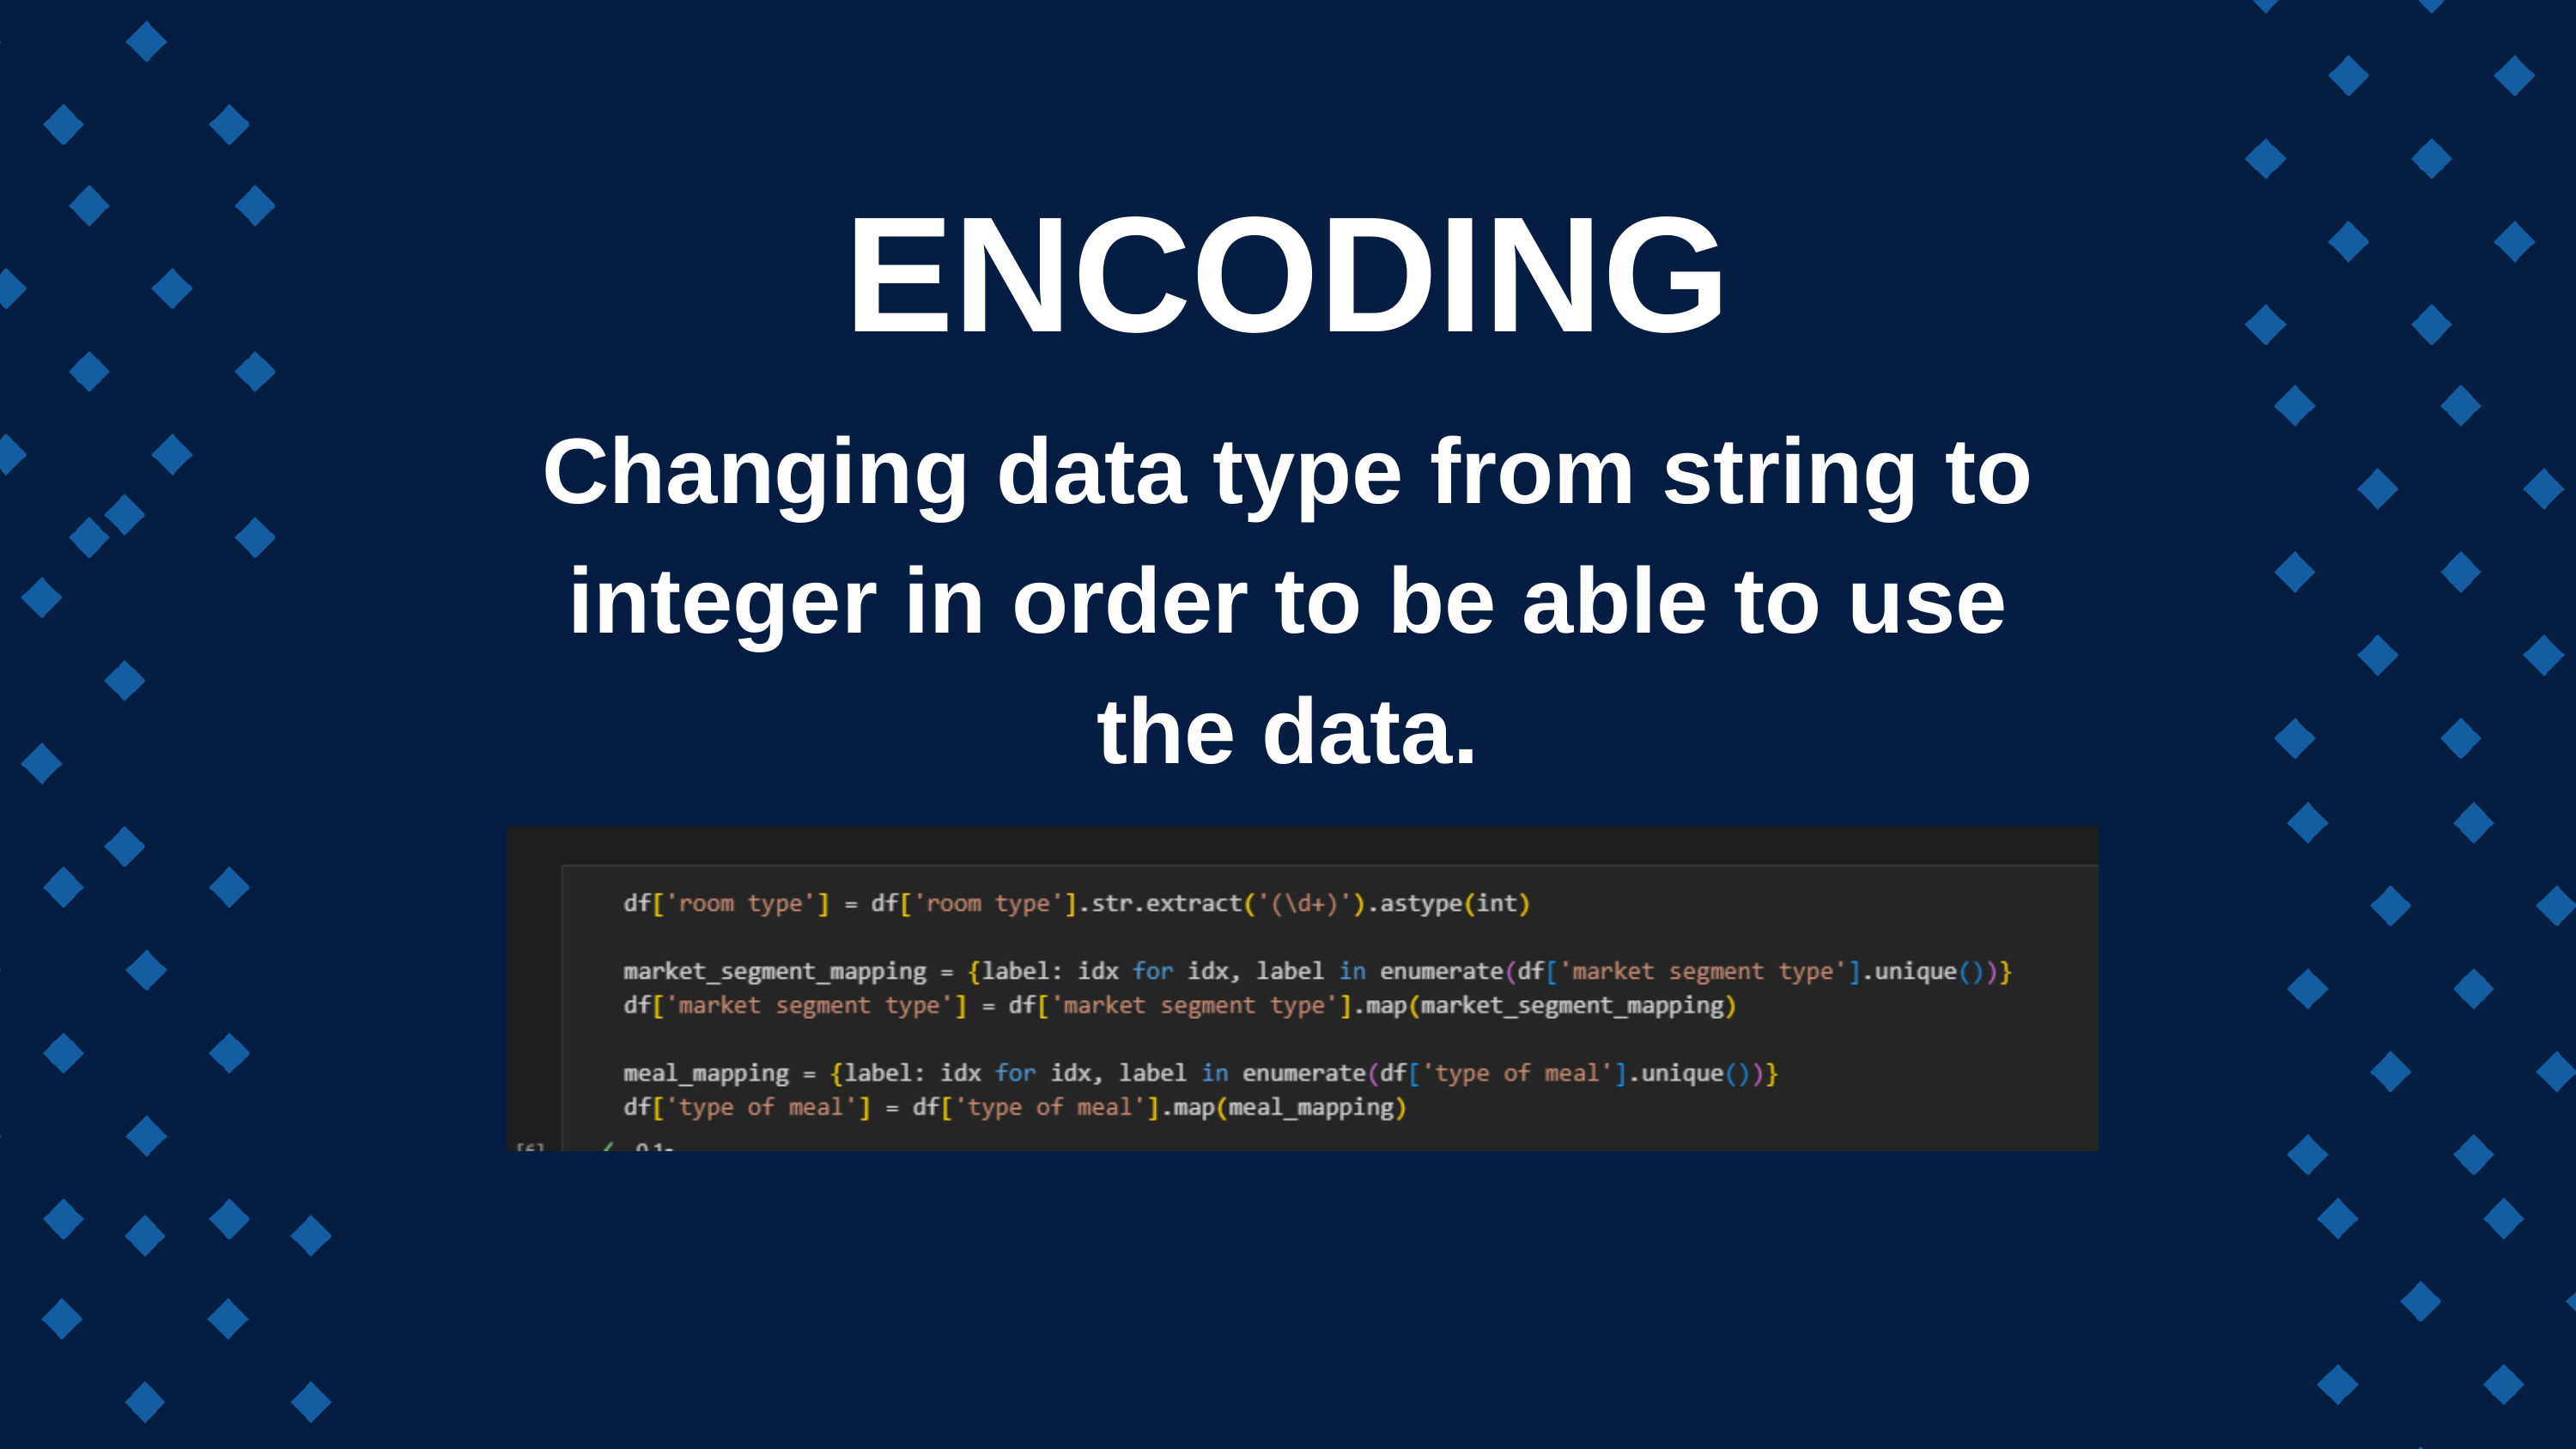

ENCODING

Changing data type from string to integer in order to be able to use the data.